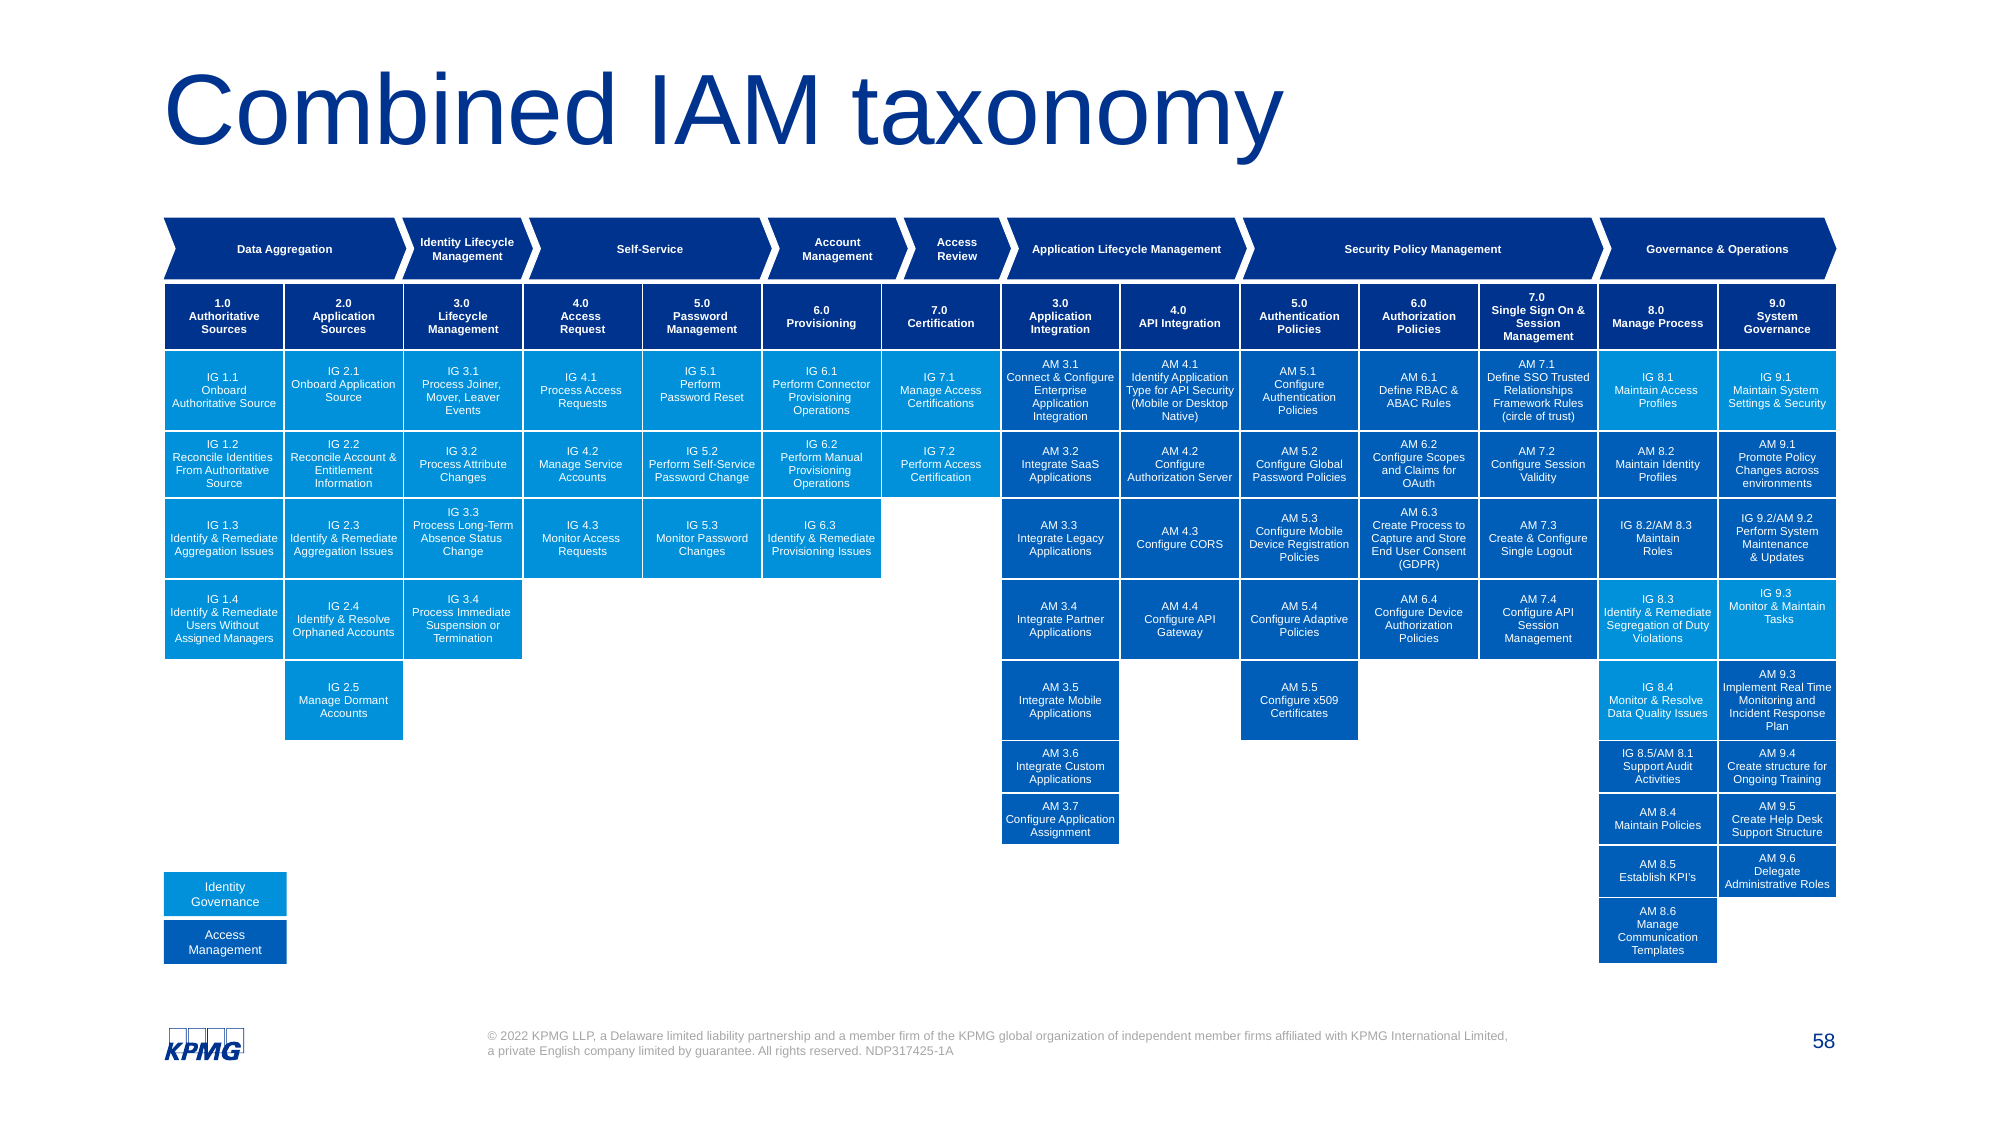

# Combined IAM taxonomy
Data Aggregation
Identity Lifecycle Management
Self-Service
Account Management
Access Review
Application Lifecycle Management
Security Policy Management
Governance & Operations
| 1.0 Authoritative Sources | 2.0 Application Sources | 3.0 Lifecycle Management | 4.0 Access Request | 5.0 Password Management | 6.0 Provisioning | 7.0 Certification | 3.0 Application Integration | 4.0 API Integration | 5.0 Authentication Policies | 6.0 Authorization Policies | 7.0 Single Sign On & Session Management | 8.0 Manage Process | 9.0 System Governance |
| --- | --- | --- | --- | --- | --- | --- | --- | --- | --- | --- | --- | --- | --- |
| IG 1.1 Onboard Authoritative Source | IG 2.1 Onboard Application Source | IG 3.1 Process Joiner, Mover, Leaver Events | IG 4.1 Process Access Requests | IG 5.1 Perform Password Reset | IG 6.1 Perform Connector Provisioning Operations | IG 7.1 Manage Access Certifications | AM 3.1 Connect & Configure Enterprise Application Integration | AM 4.1 Identify Application Type for API Security (Mobile or Desktop Native) | AM 5.1 Configure Authentication Policies | AM 6.1 Define RBAC & ABAC Rules | AM 7.1 Define SSO Trusted Relationships Framework Rules (circle of trust) | IG 8.1 Maintain Access Profiles | IG 9.1 Maintain System Settings & Security |
| IG 1.2 Reconcile Identities From Authoritative Source | IG 2.2 Reconcile Account & Entitlement Information | IG 3.2 Process Attribute Changes | IG 4.2 Manage Service Accounts | IG 5.2 Perform Self-Service Password Change | IG 6.2 Perform Manual Provisioning Operations | IG 7.2 Perform Access Certification | AM 3.2 Integrate SaaS Applications | AM 4.2 Configure Authorization Server | AM 5.2 Configure Global Password Policies | AM 6.2 Configure Scopes and Claims for OAuth | AM 7.2 Configure Session Validity | AM 8.2 Maintain Identity Profiles | AM 9.1 Promote Policy Changes across environments |
| IG 1.3 Identify & Remediate Aggregation Issues | IG 2.3 Identify & Remediate Aggregation Issues | IG 3.3 Process Long-Term Absence Status Change | IG 4.3 Monitor Access Requests | IG 5.3 Monitor Password Changes | IG 6.3 Identify & Remediate Provisioning Issues |  | AM 3.3 Integrate Legacy Applications | AM 4.3 Configure CORS | AM 5.3 Configure Mobile Device Registration Policies | AM 6.3 Create Process to Capture and Store End User Consent (GDPR) | AM 7.3 Create & Configure Single Logout | IG 8.2/AM 8.3 Maintain Roles | IG 9.2/AM 9.2 Perform System Maintenance & Updates |
| IG 1.4 Identify & Remediate Users Without Assigned Managers | IG 2.4 Identify & Resolve Orphaned Accounts | IG 3.4 Process Immediate Suspension or Termination |  |  |  |  | AM 3.4 Integrate Partner Applications | AM 4.4 Configure API Gateway | AM 5.4 Configure Adaptive Policies | AM 6.4 Configure Device Authorization Policies | AM 7.4 Configure API Session Management | IG 8.3 Identify & Remediate Segregation of Duty Violations | IG 9.3 Monitor & Maintain Tasks |
|  | IG 2.5 Manage Dormant Accounts |  |  |  |  |  | AM 3.5 Integrate Mobile Applications |  | AM 5.5 Configure x509 Certificates |  |  | IG 8.4 Monitor & Resolve Data Quality Issues | AM 9.3 Implement Real Time Monitoring and Incident Response Plan |
|  |  |  |  |  |  |  | AM 3.6 Integrate Custom Applications |  |  |  |  | IG 8.5/AM 8.1 Support Audit Activities | AM 9.4 Create structure for Ongoing Training |
|  |  |  |  |  |  |  | AM 3.7 Configure Application Assignment |  |  |  |  | AM 8.4 Maintain Policies | AM 9.5 Create Help Desk Support Structure |
|  |  |  |  |  |  |  |  |  |  |  |  | AM 8.5 Establish KPI’s | AM 9.6 Delegate Administrative Roles |
|  |  |  |  |  |  |  |  |  |  |  |  | AM 8.6 Manage Communication Templates |  |
Identity Governance
Access Management